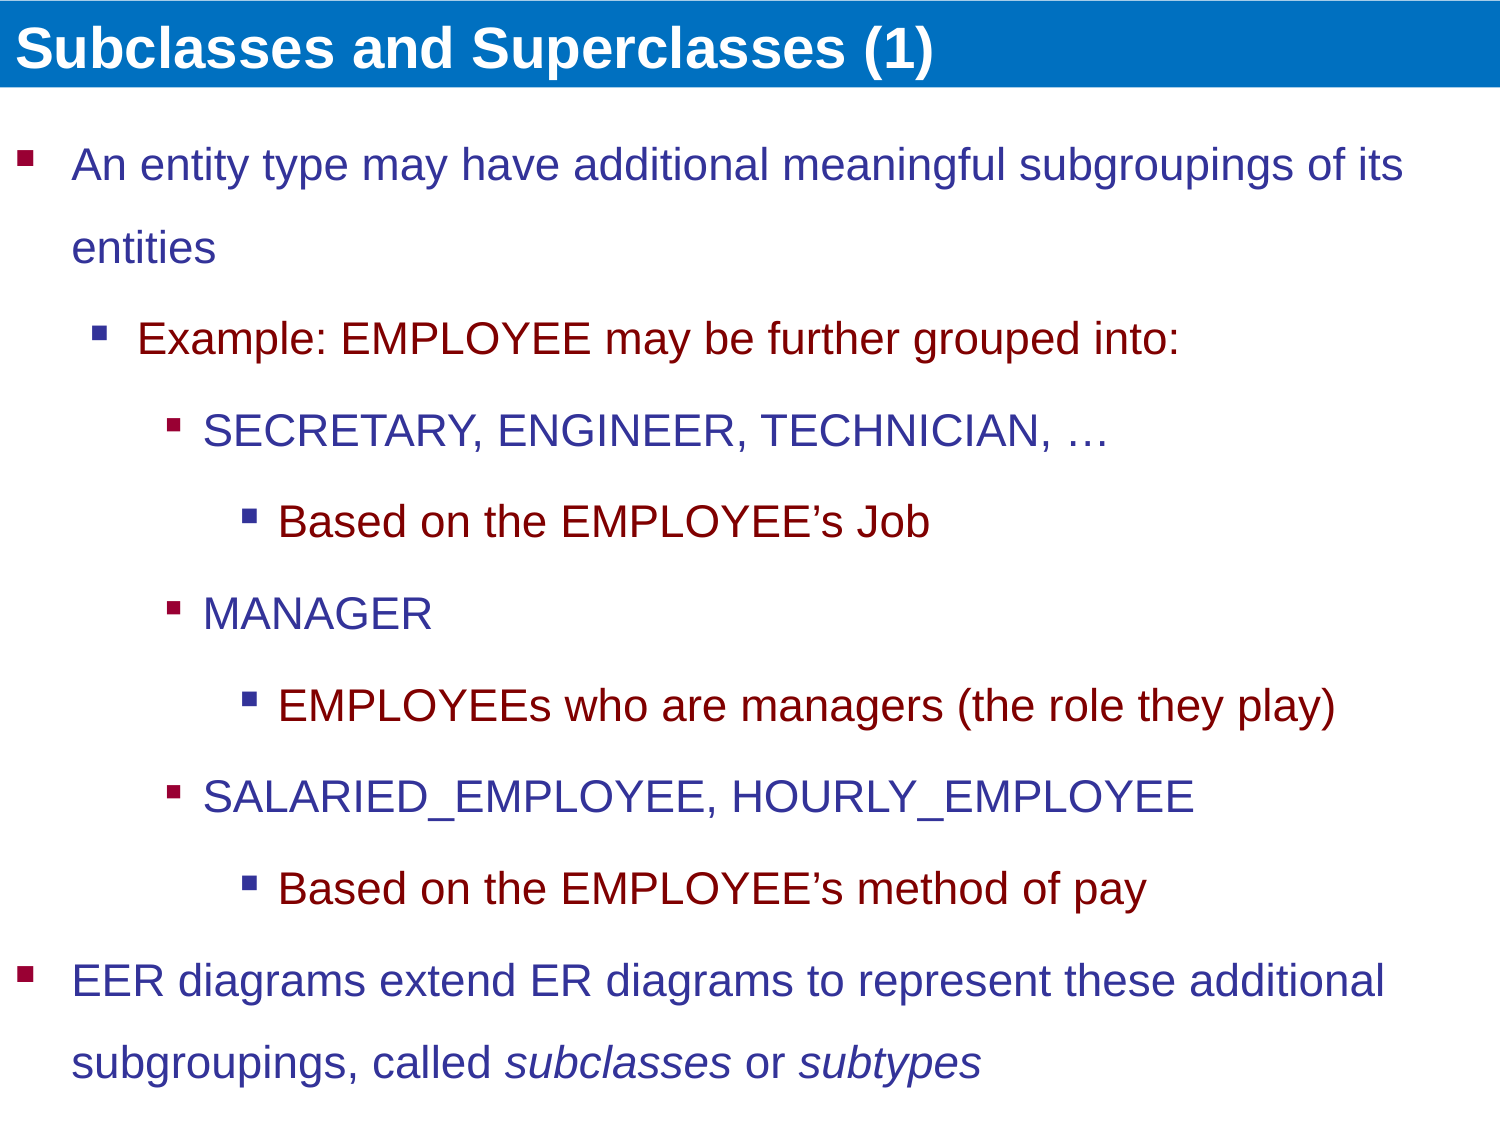

# Subclasses and Superclasses (1)
An entity type may have additional meaningful subgroupings of its entities
Example: EMPLOYEE may be further grouped into:
SECRETARY, ENGINEER, TECHNICIAN, …
Based on the EMPLOYEE’s Job
MANAGER
EMPLOYEEs who are managers (the role they play)
SALARIED_EMPLOYEE, HOURLY_EMPLOYEE
Based on the EMPLOYEE’s method of pay
EER diagrams extend ER diagrams to represent these additional subgroupings, called subclasses or subtypes